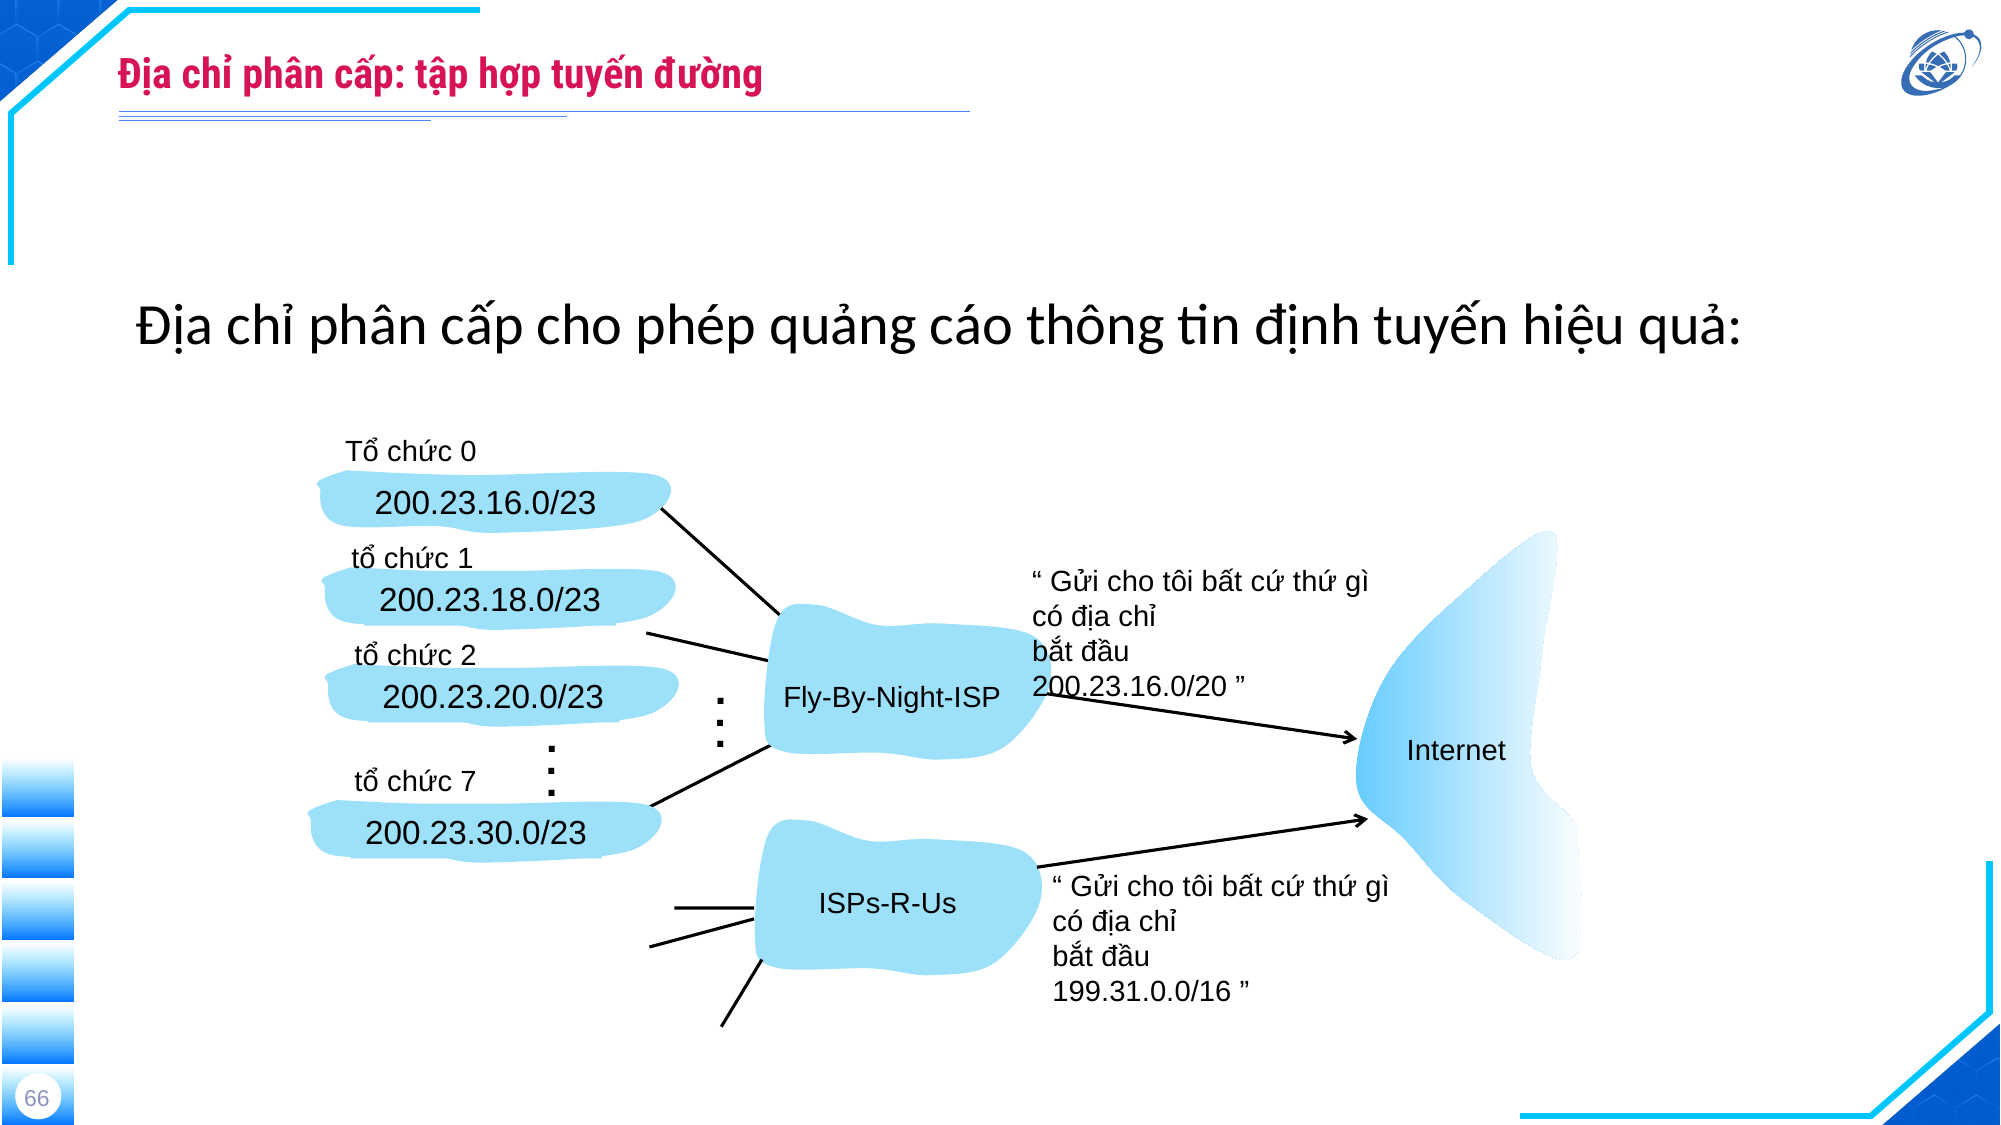

# Địa chỉ phân cấp: tập hợp tuyến đường
Địa chỉ phân cấp cho phép quảng cáo thông tin định tuyến hiệu quả:
Tổ chức 0

200.23.16.0/23

tổ chức 1
“ Gửi cho tôi bất cứ thứ gì
có địa chỉ
bắt đầu
200.23.16.0/20 ”

200.23.18.0/23

tổ chức 2

.
.
.

200.23.20.0/23
Fly-By-Night-ISP

.
.
.
Internet

tổ chức 7

200.23.30.0/23

“ Gửi cho tôi bất cứ thứ gì
có địa chỉ
bắt đầu
199.31.0.0/16 ”
ISPs-R-Us

66